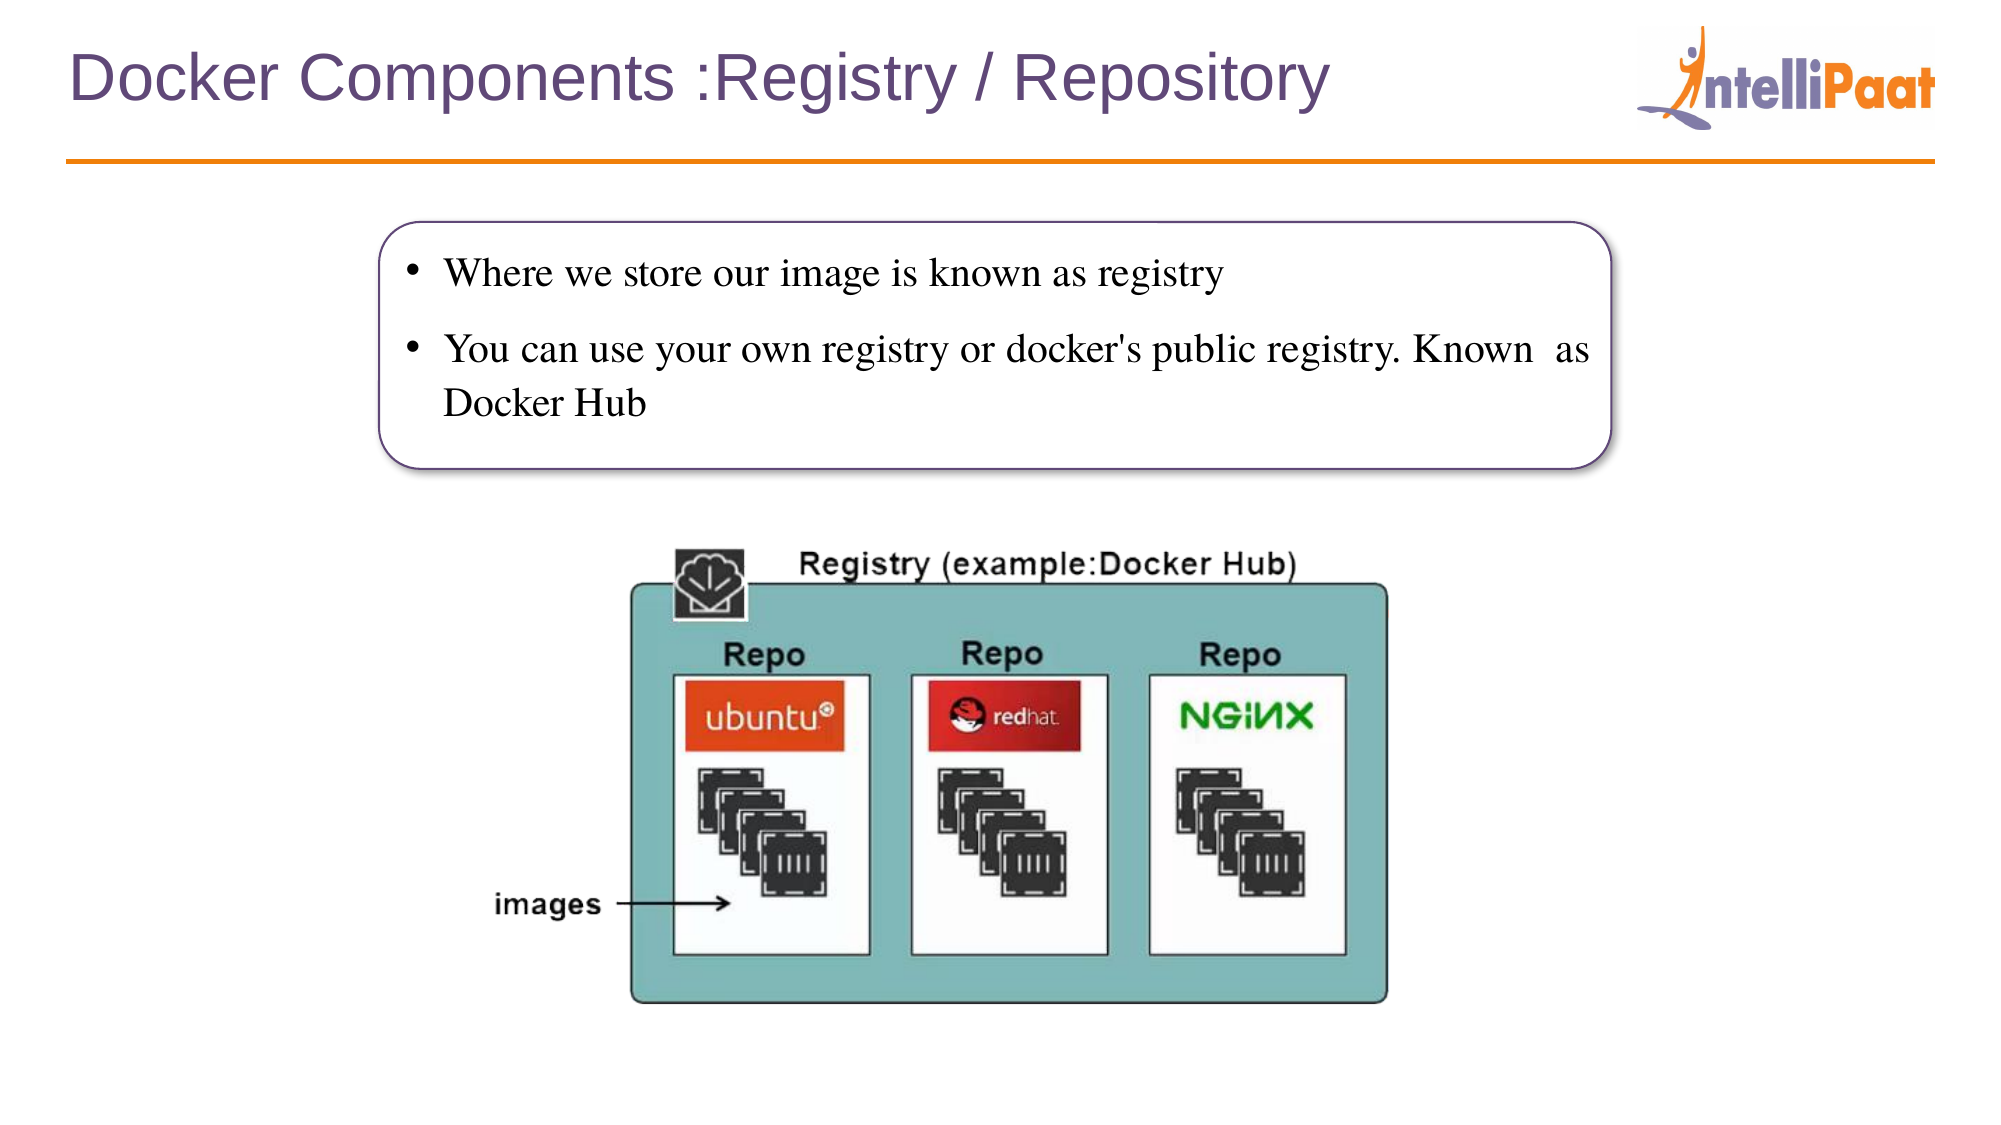

Docker Components :Registry / Repository

Where we store our image is known as registry
You can use your own registry or docker's public registry. Known  as Docker Hub